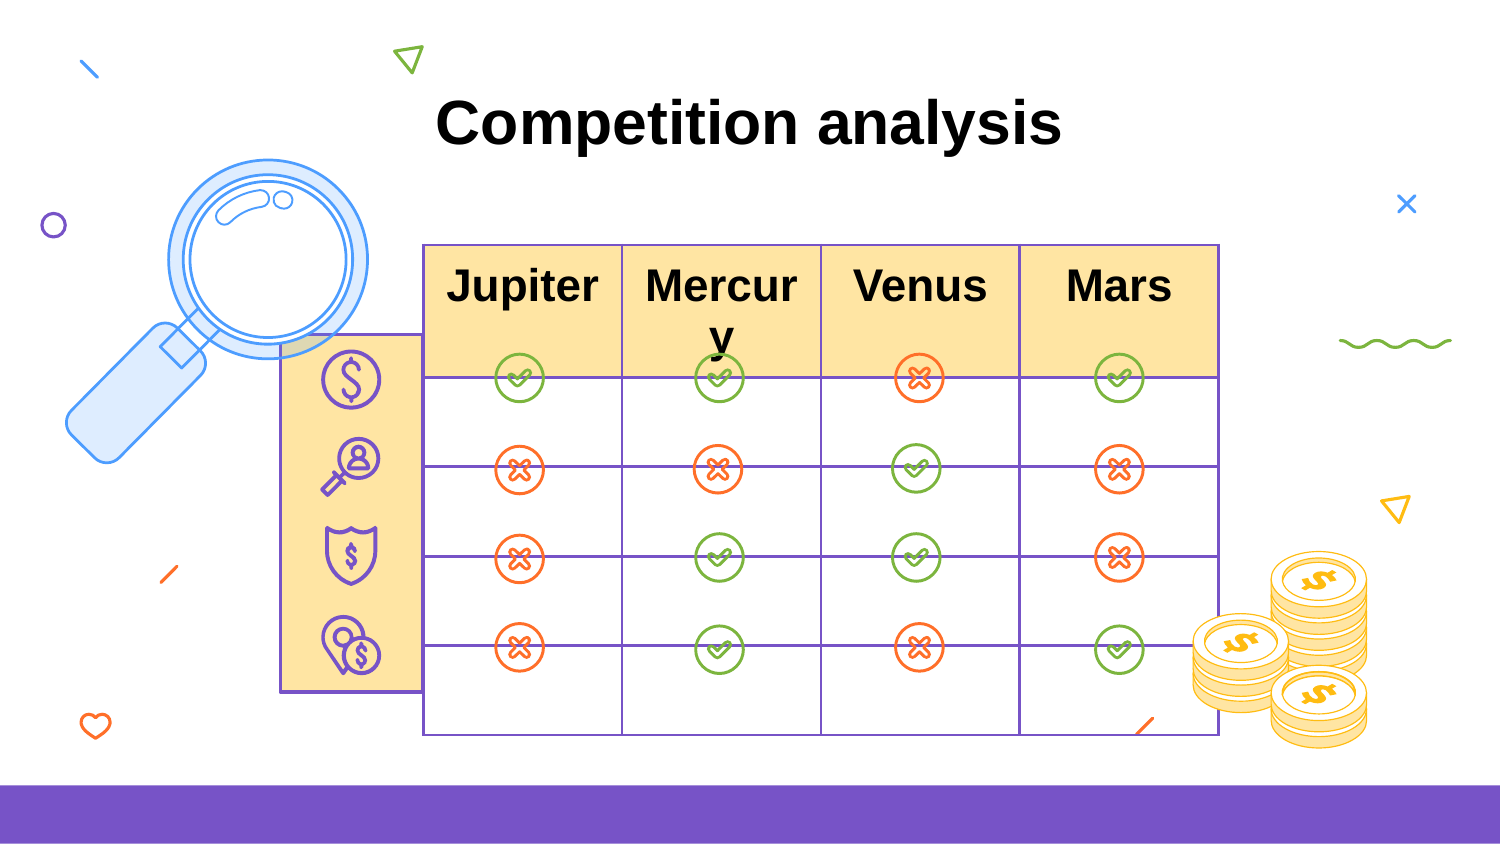

# Competition analysis

| Jupiter | Mercury | Venus | Mars |
| --- | --- | --- | --- |
|  |  |  |  |
|  |  |  |  |
|  |  |  |  |
|  |  |  |  |